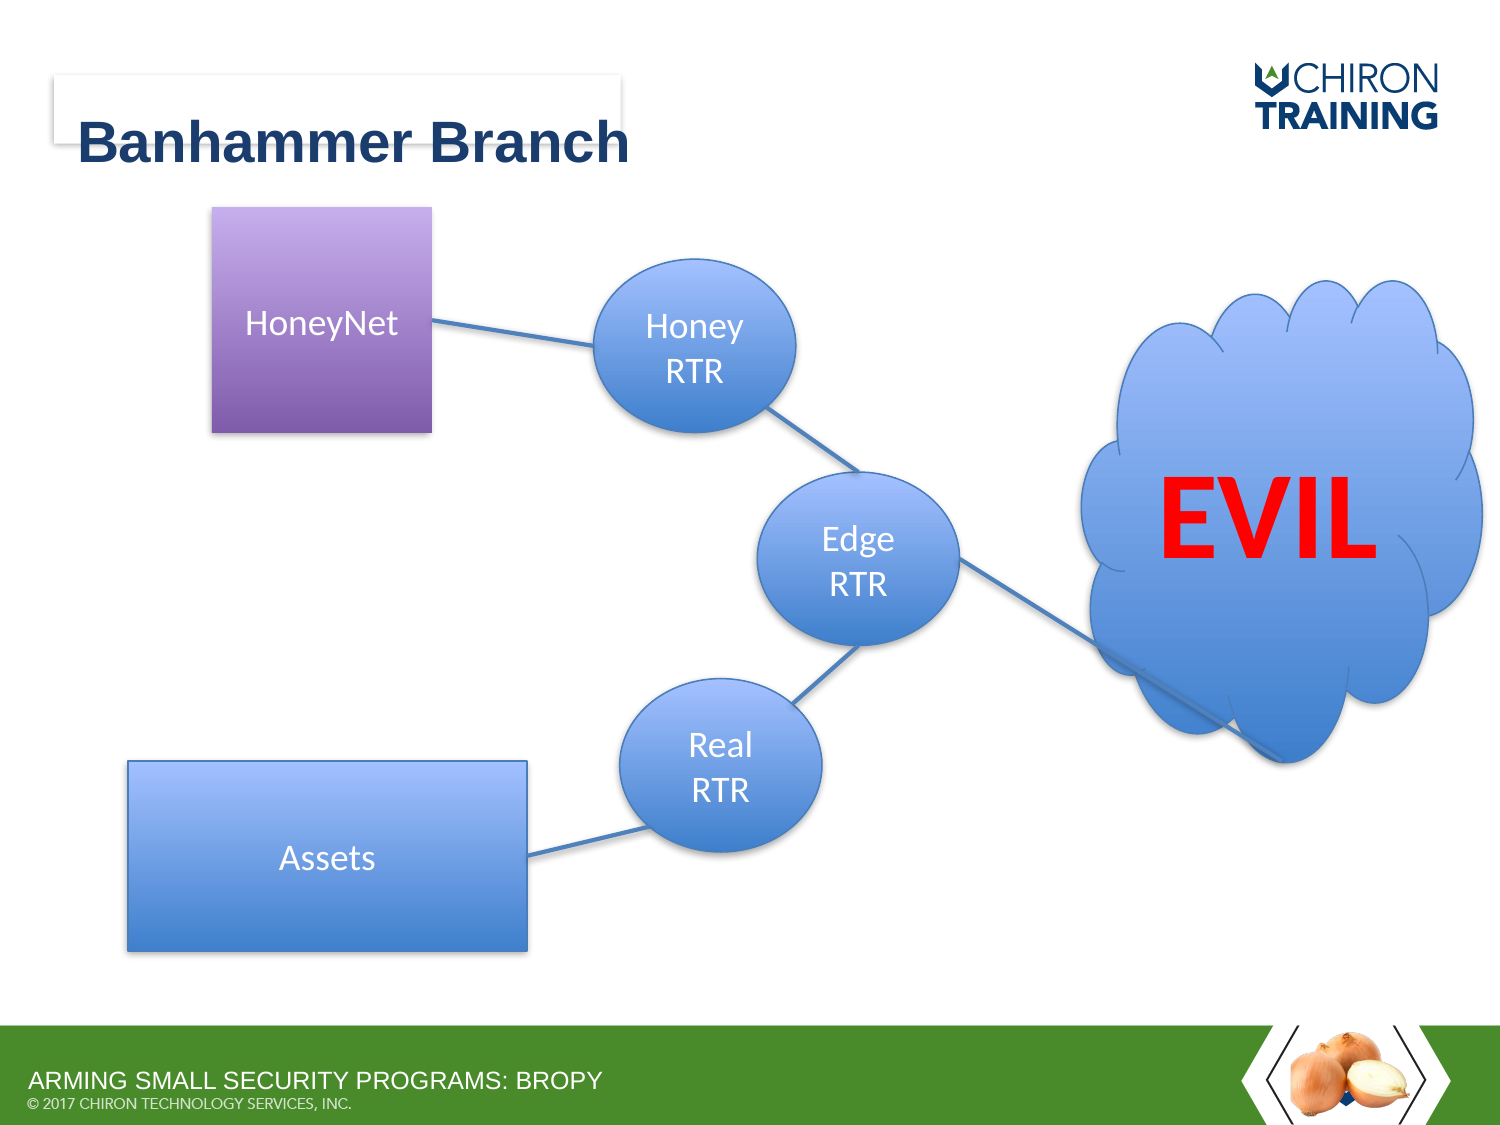

# Banhammer Branch
HoneyNet
HoneyRTR
EVIL
Edge RTR
Real
RTR
Assets